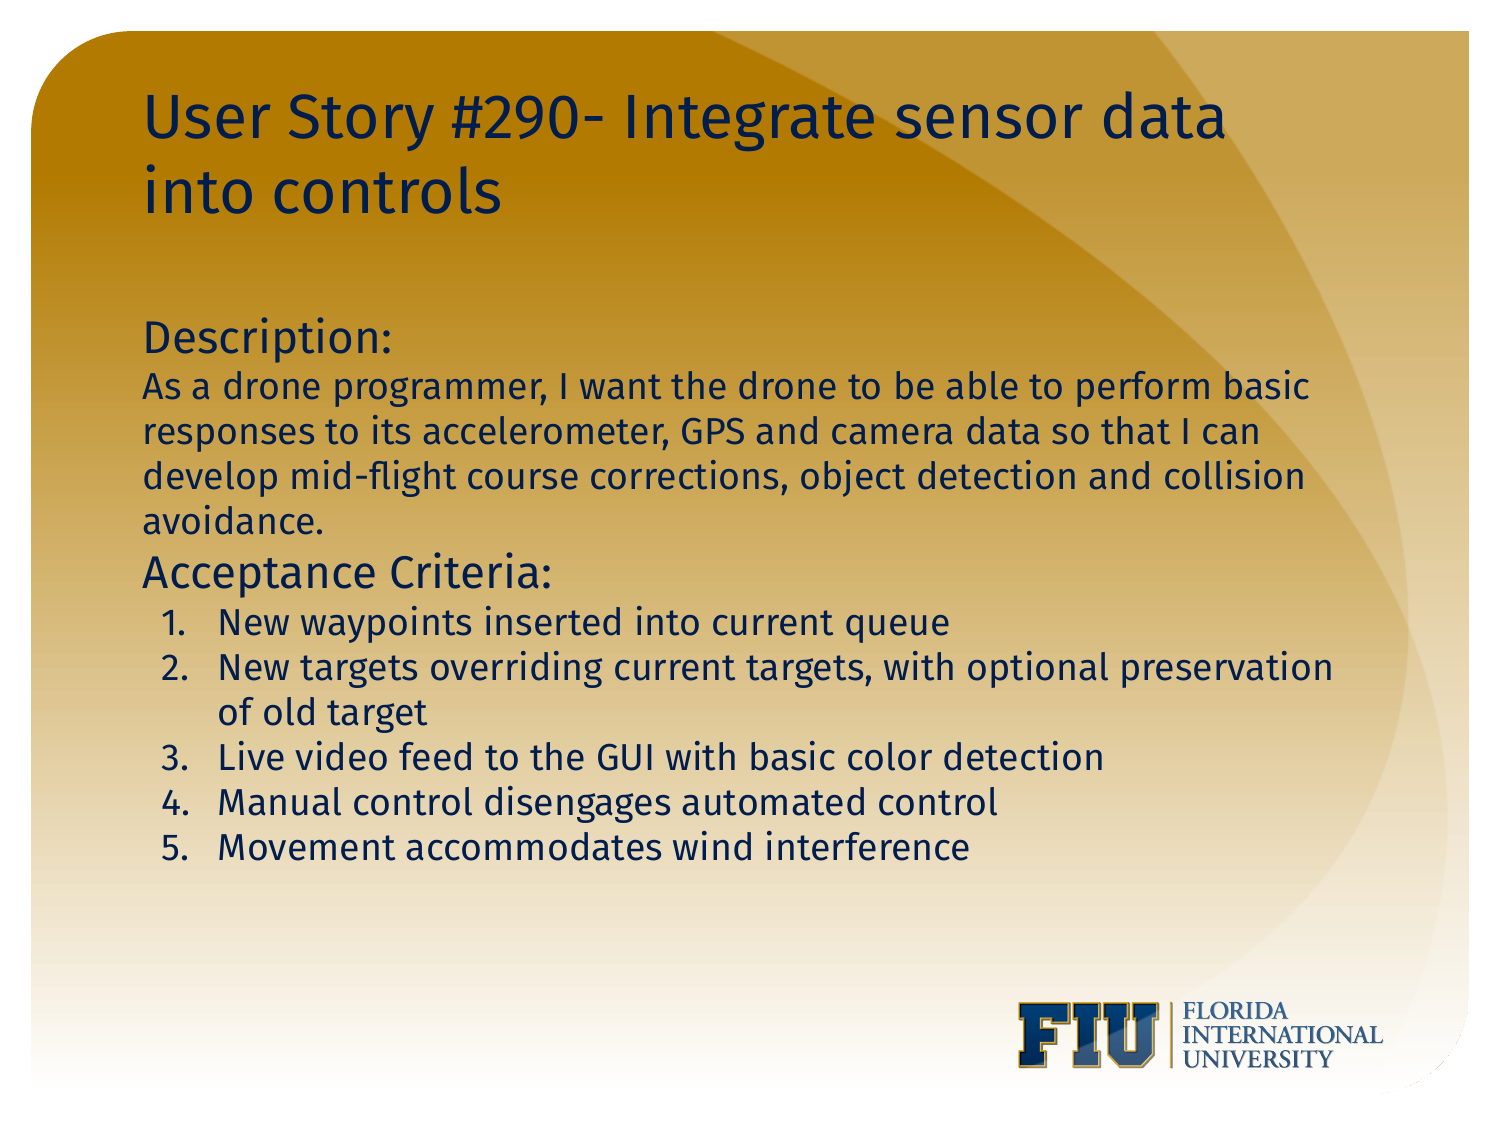

# User Story #290- Integrate sensor data into controls
Description:
As a drone programmer, I want the drone to be able to perform basic responses to its accelerometer, GPS and camera data so that I can develop mid-flight course corrections, object detection and collision avoidance.
Acceptance Criteria:
New waypoints inserted into current queue
New targets overriding current targets, with optional preservation of old target
Live video feed to the GUI with basic color detection
Manual control disengages automated control
Movement accommodates wind interference